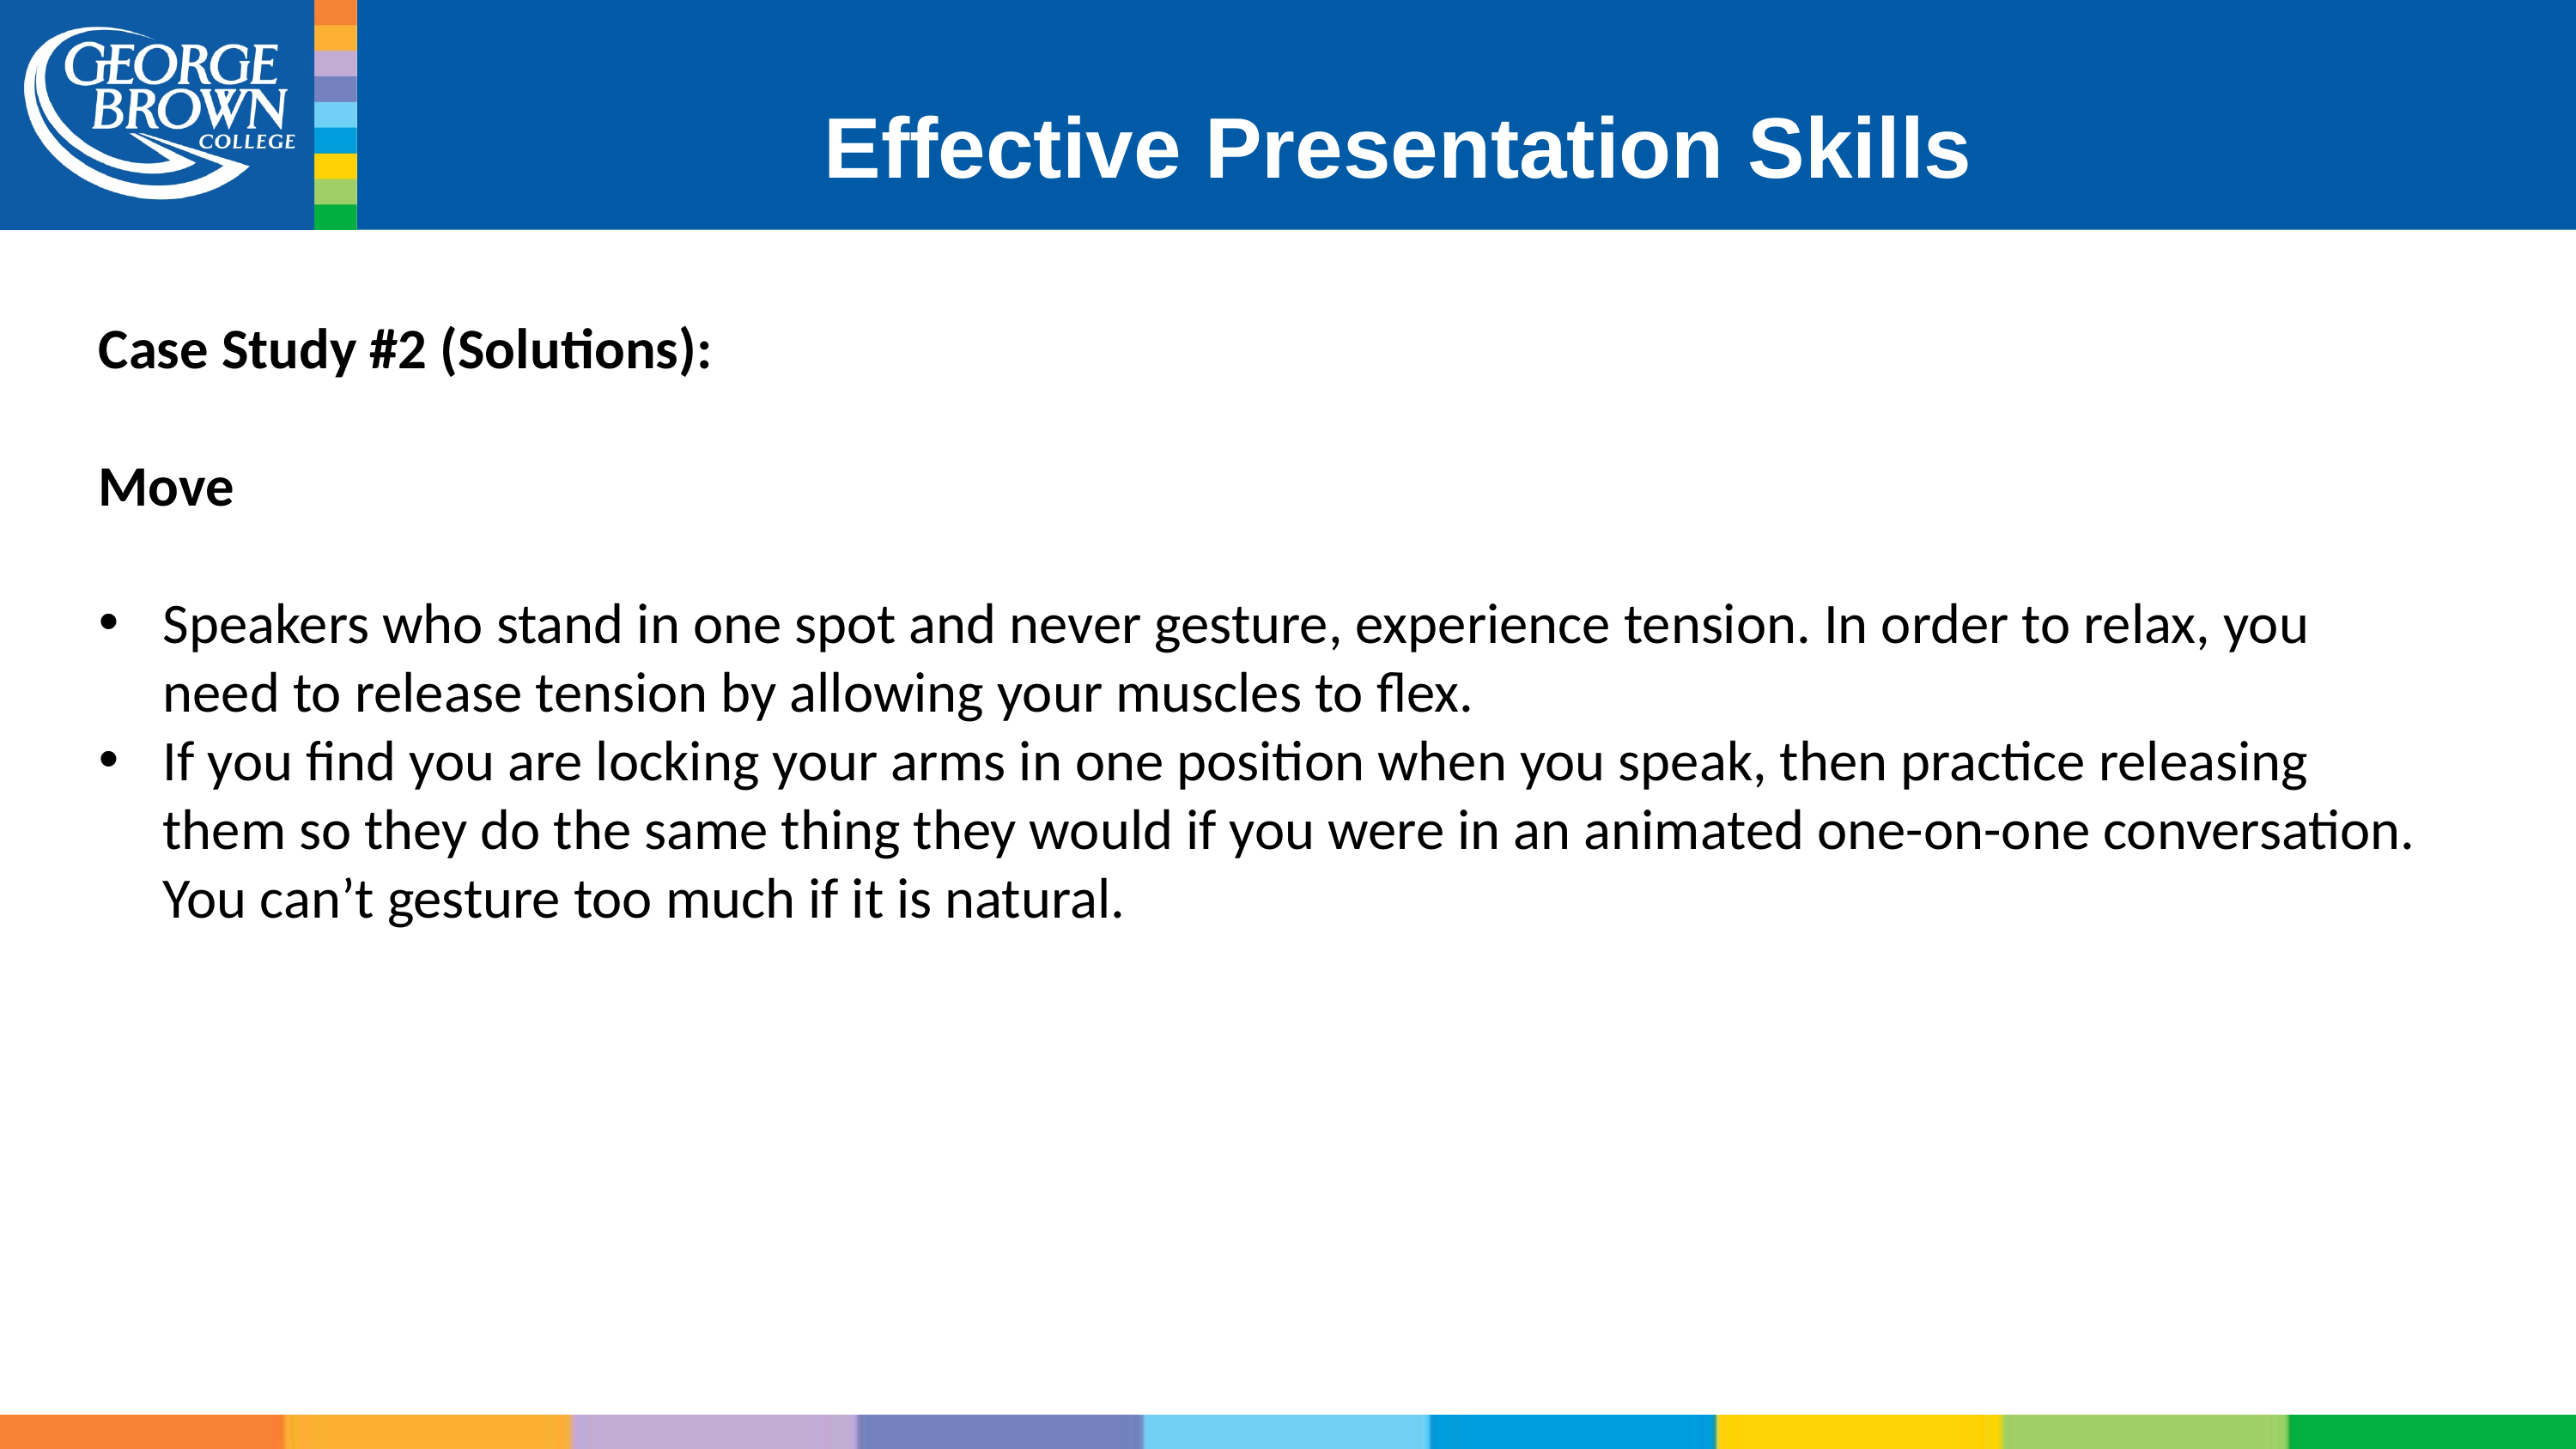

# Effective Presentation Skills

Case Study #2 (Solutions):

Move

Speakers who stand in one spot and never gesture, experience tension. In order to relax, you need to release tension by allowing your muscles to flex.
If you find you are locking your arms in one position when you speak, then practice releasing them so they do the same thing they would if you were in an animated one-on-one conversation. You can’t gesture too much if it is natural.